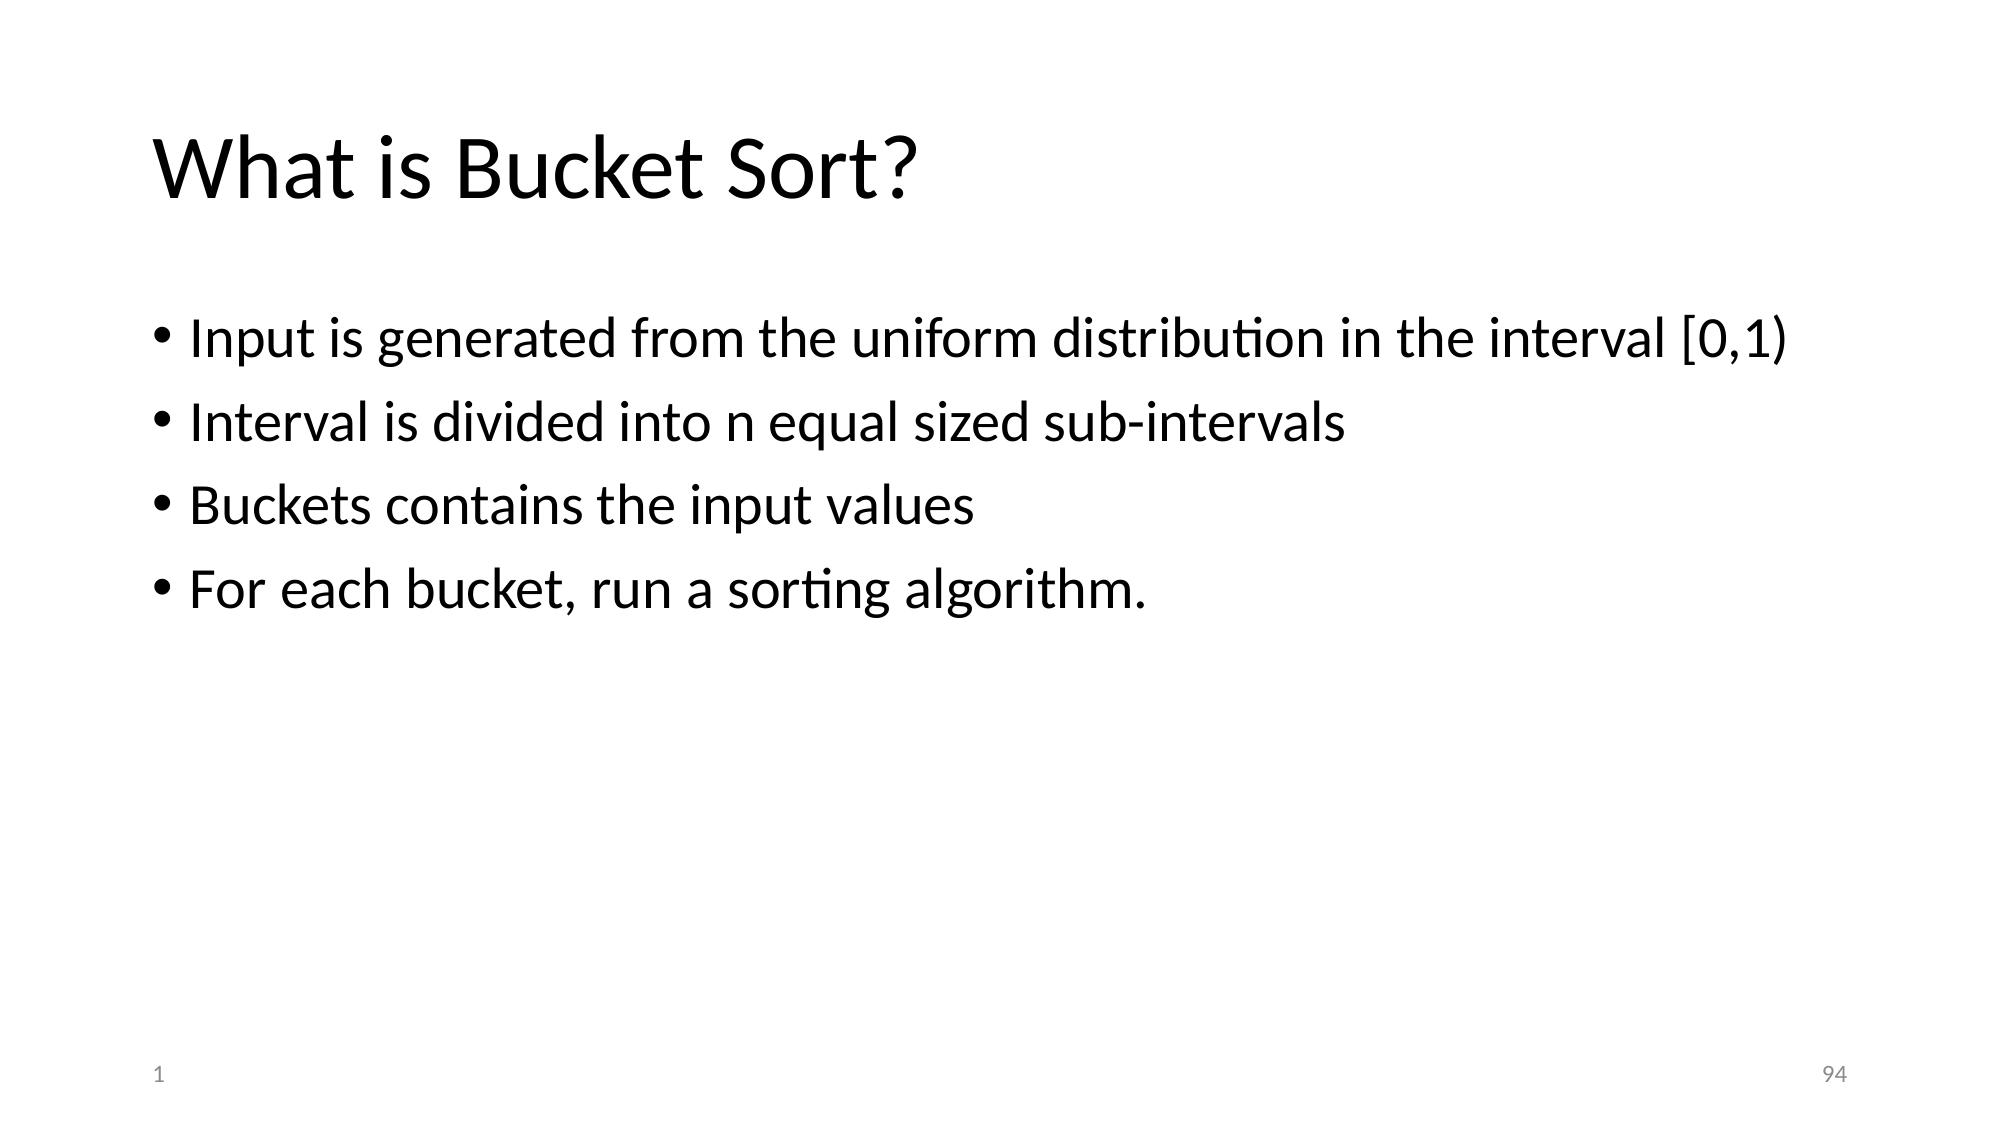

# What is Bucket Sort?
Input is generated from the uniform distribution in the interval [0,1)
Interval is divided into n equal sized sub-intervals
Buckets contains the input values
For each bucket, run a sorting algorithm.
1
94